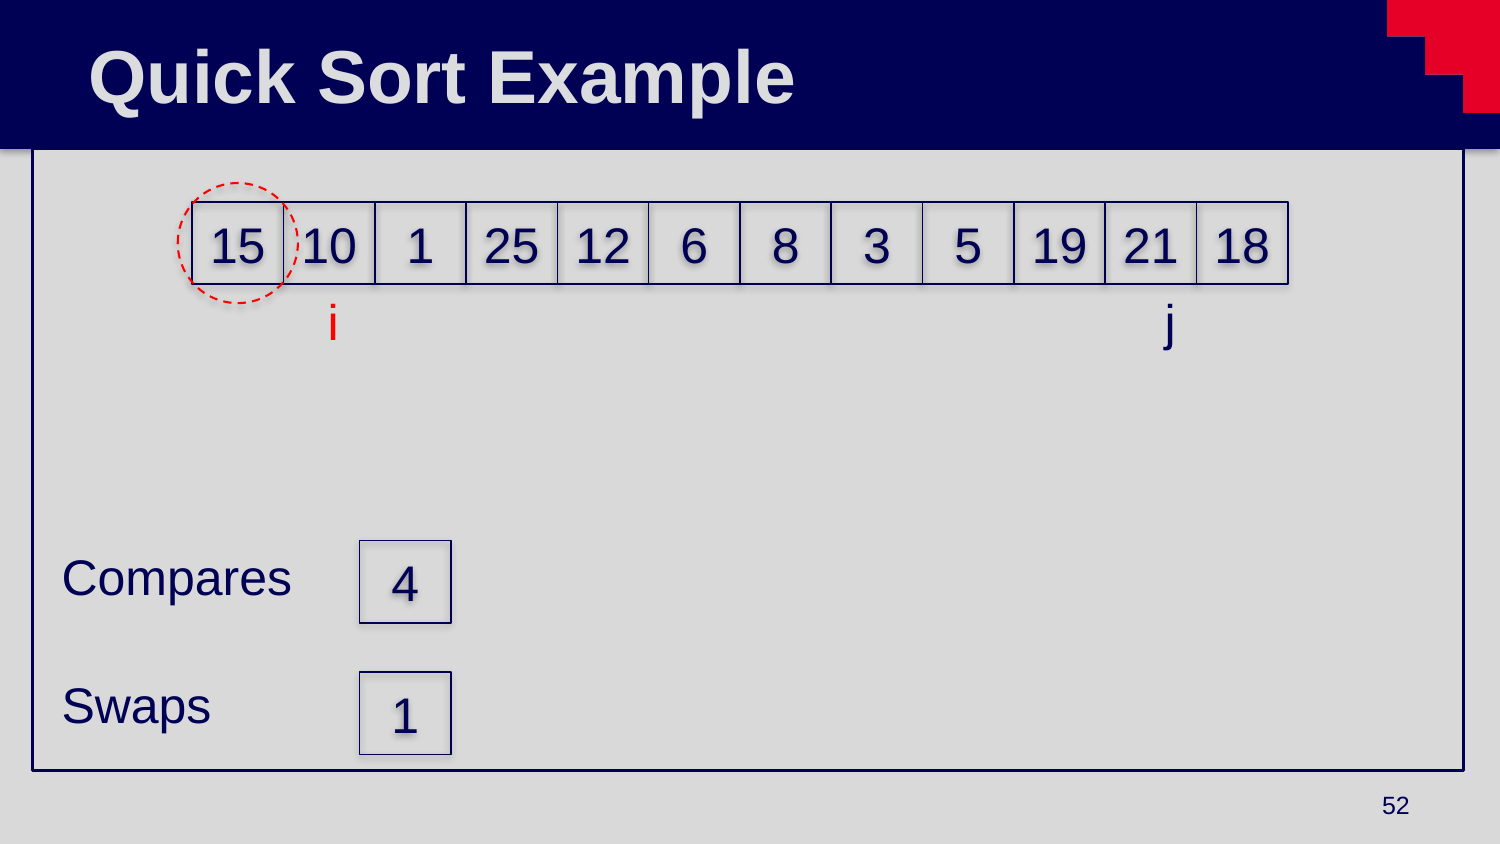

# Quick Sort Example

                   i                                                           j

Compares
Swaps

6
25
1
15
10
12
18
19
5
8
3
21
4
1
52